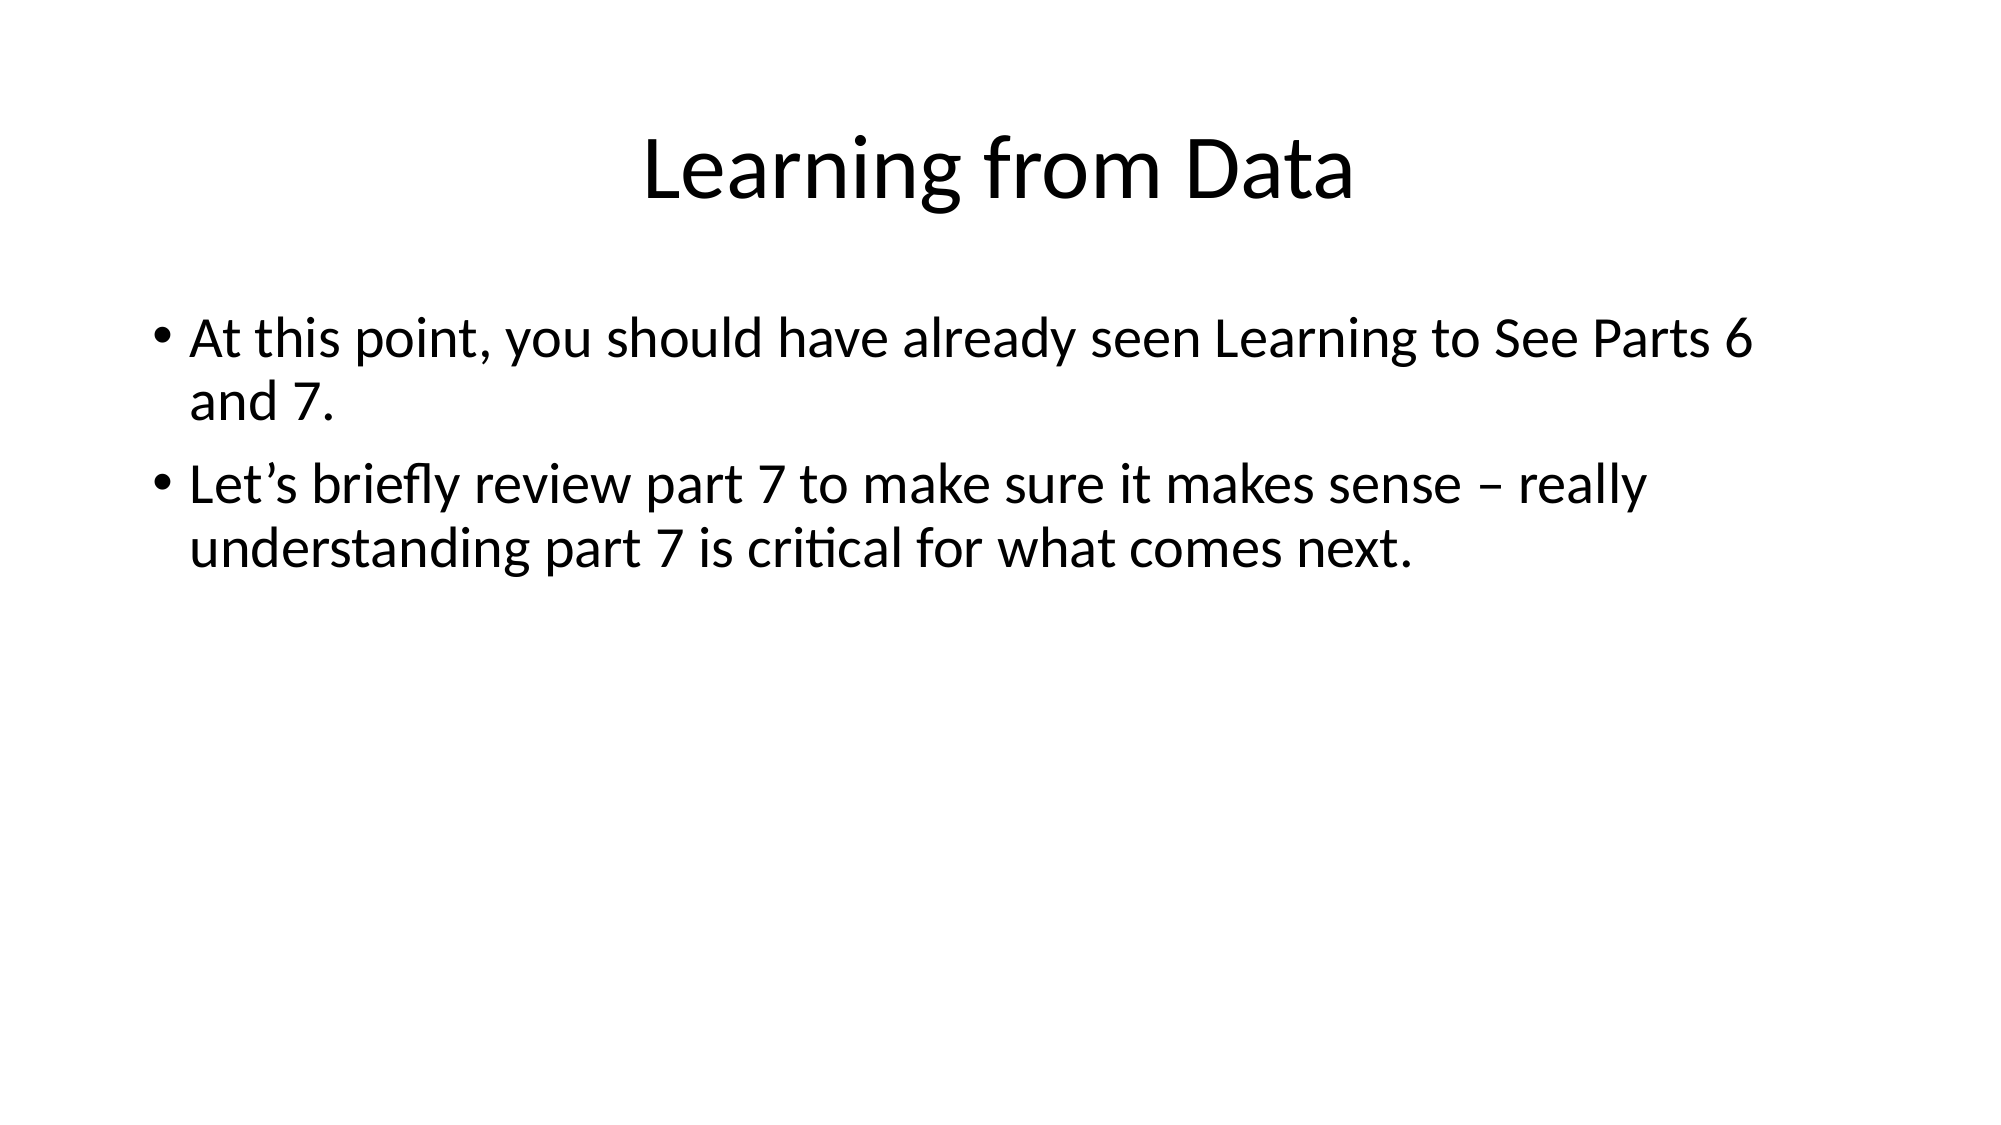

# Learning from Data
At this point, you should have already seen Learning to See Parts 6 and 7.
Let’s briefly review part 7 to make sure it makes sense – really understanding part 7 is critical for what comes next.